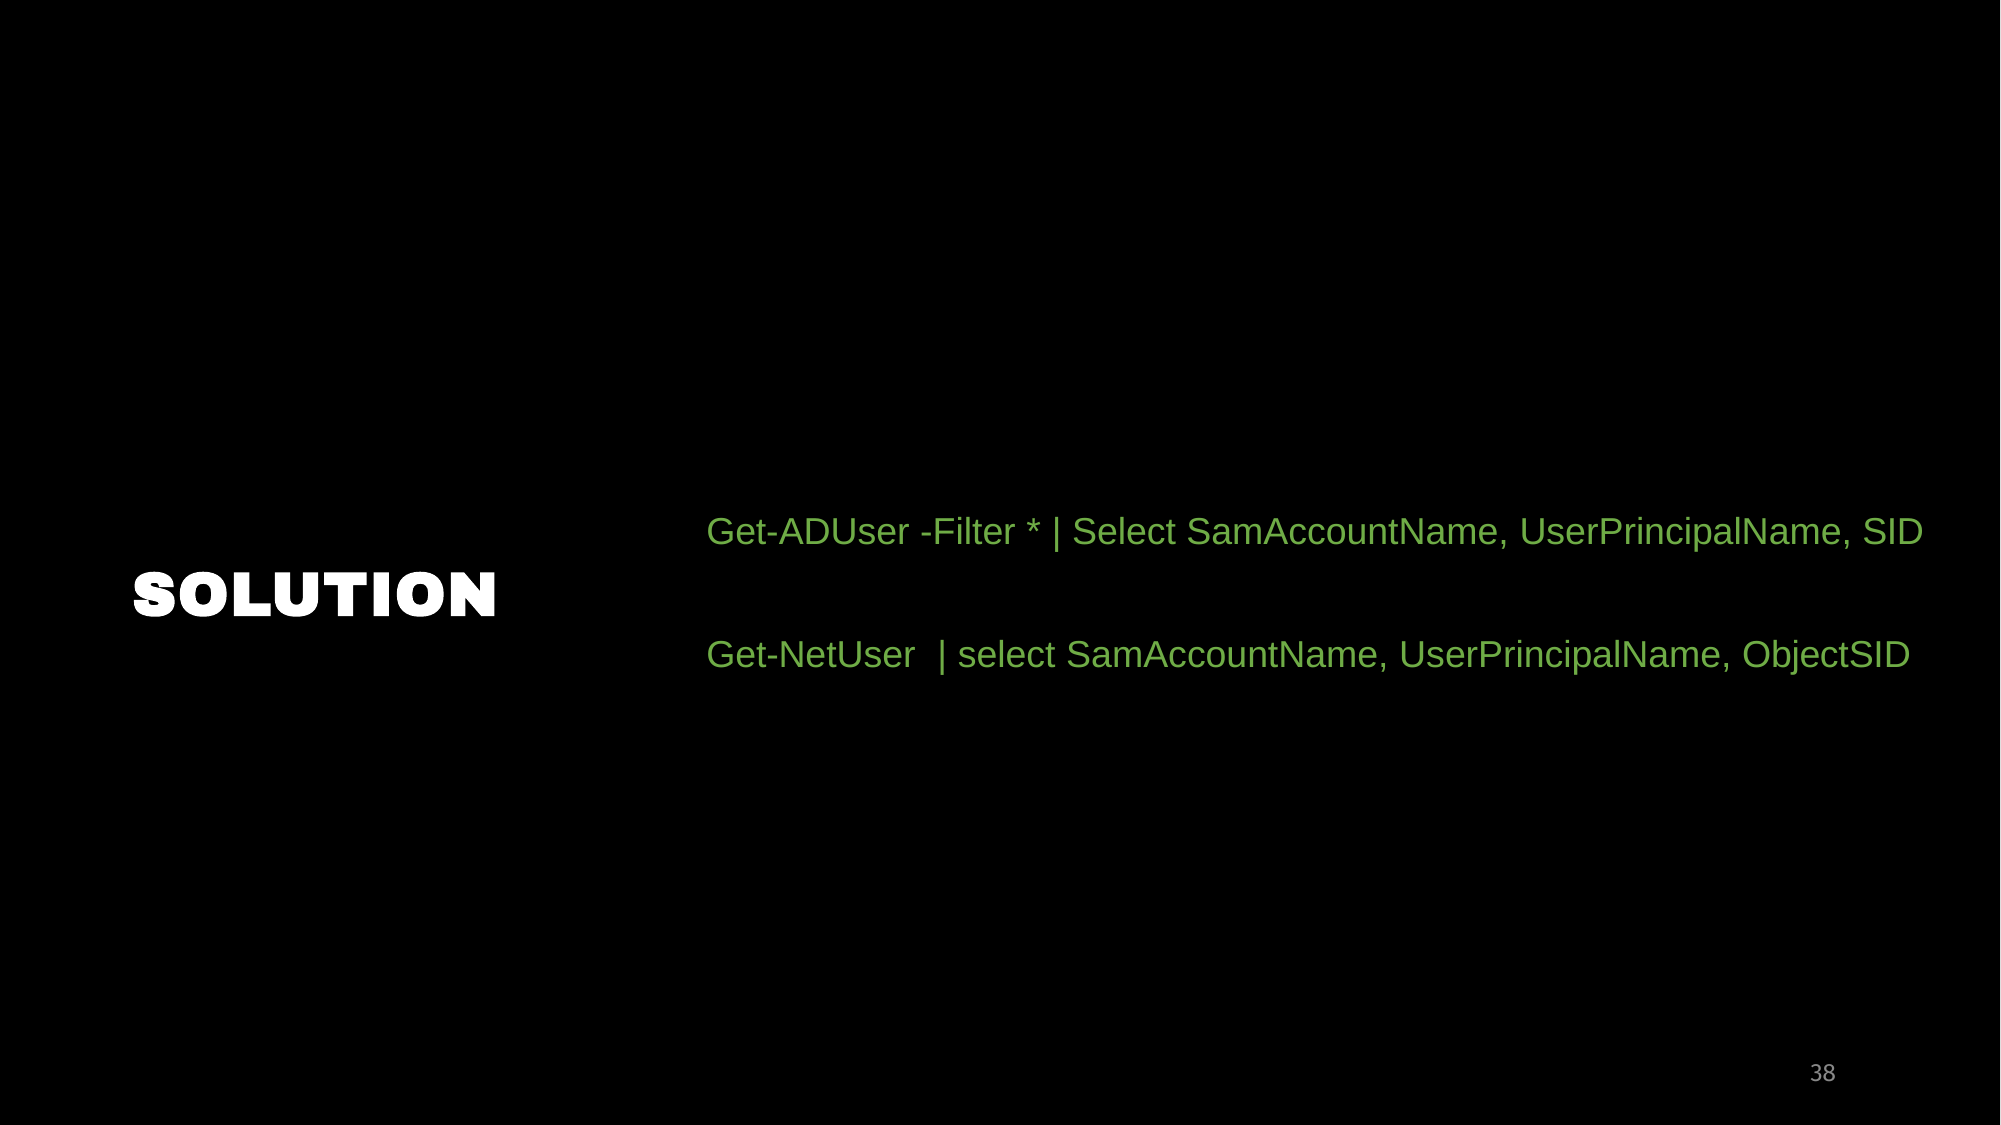

Get-ADUser -Filter * | Select SamAccountName, UserPrincipalName, SID
SOLUTION
Get-NetUser  | select SamAccountName, UserPrincipalName, ObjectSID
38